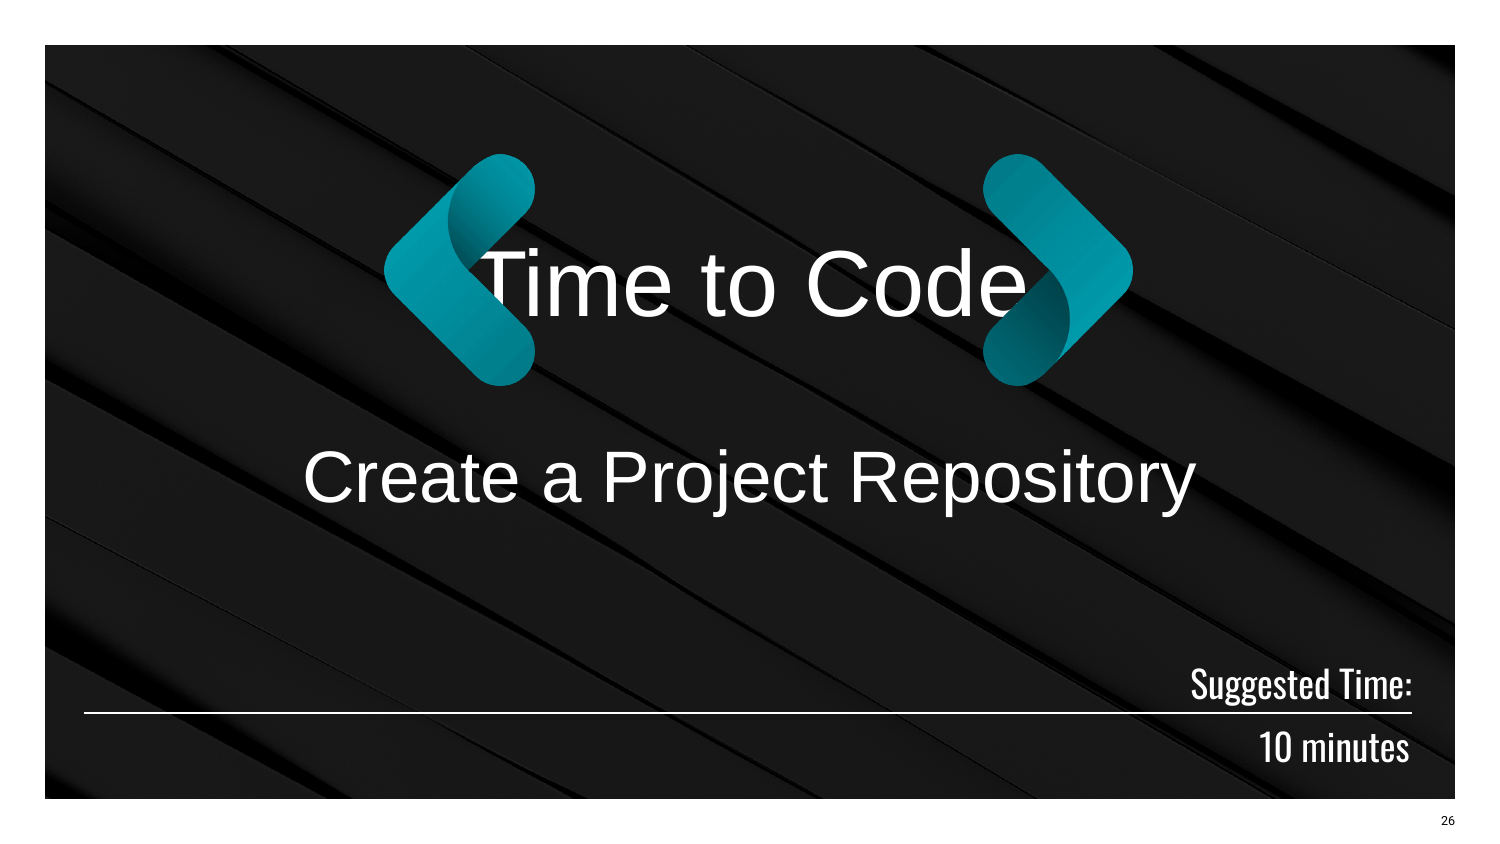

Create a Project Repository
# 10 minutes